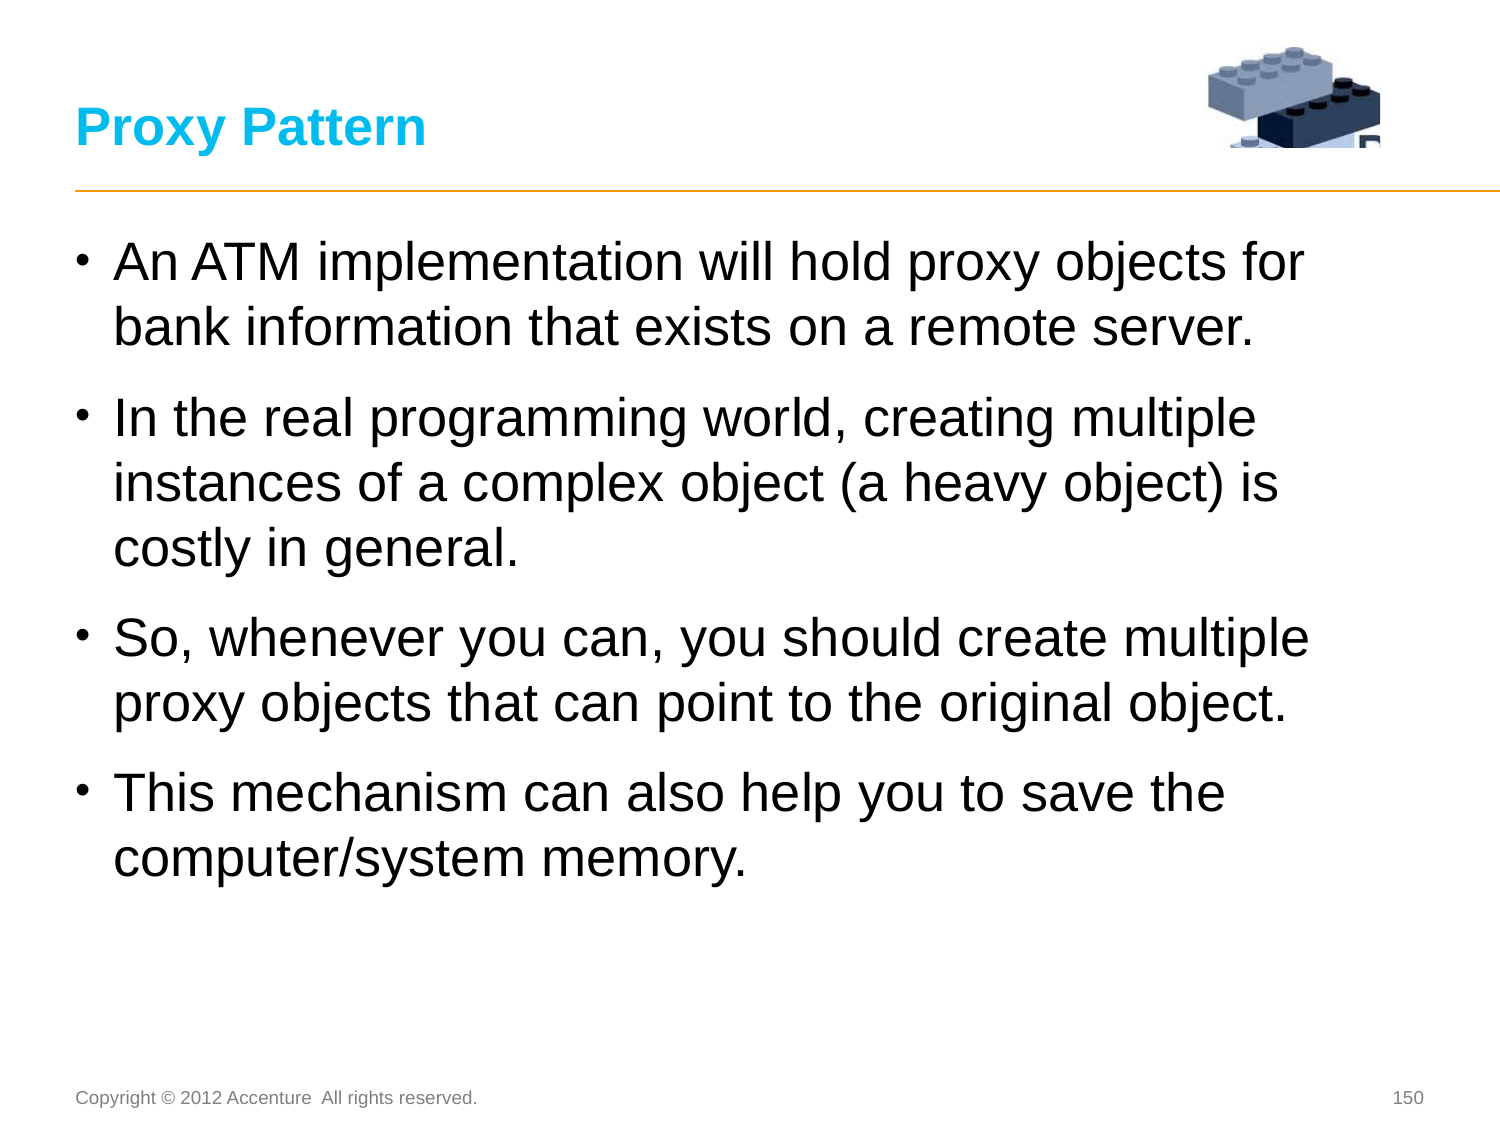

# Proxy Pattern
An ATM implementation will hold proxy objects for bank information that exists on a remote server.
In the real programming world, creating multiple instances of a complex object (a heavy object) is costly in general.
So, whenever you can, you should create multiple proxy objects that can point to the original object.
This mechanism can also help you to save the computer/system memory.